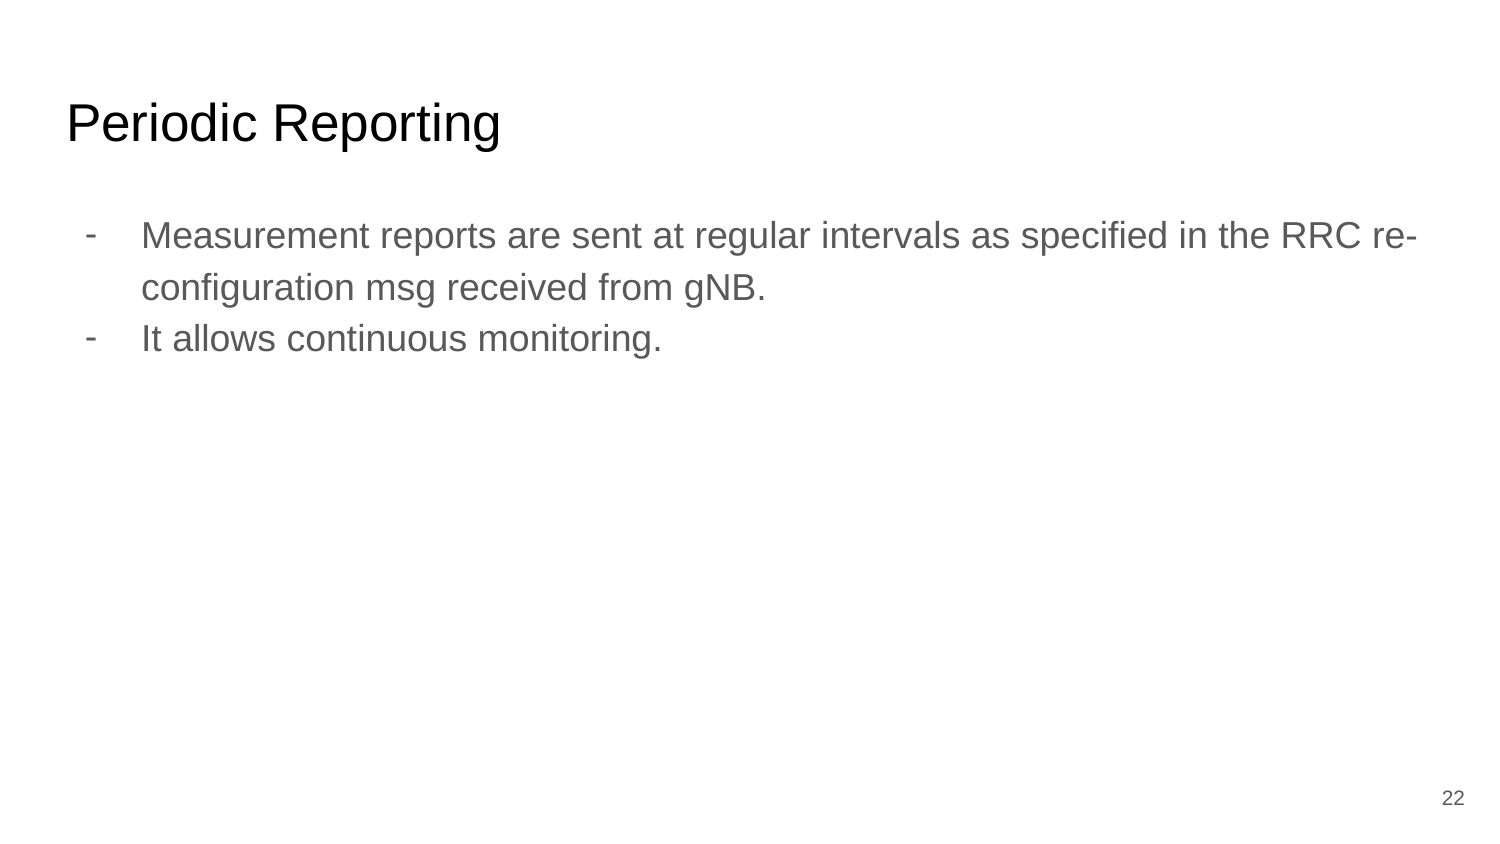

# Periodic Reporting
Measurement reports are sent at regular intervals as specified in the RRC re-configuration msg received from gNB.
It allows continuous monitoring.

22